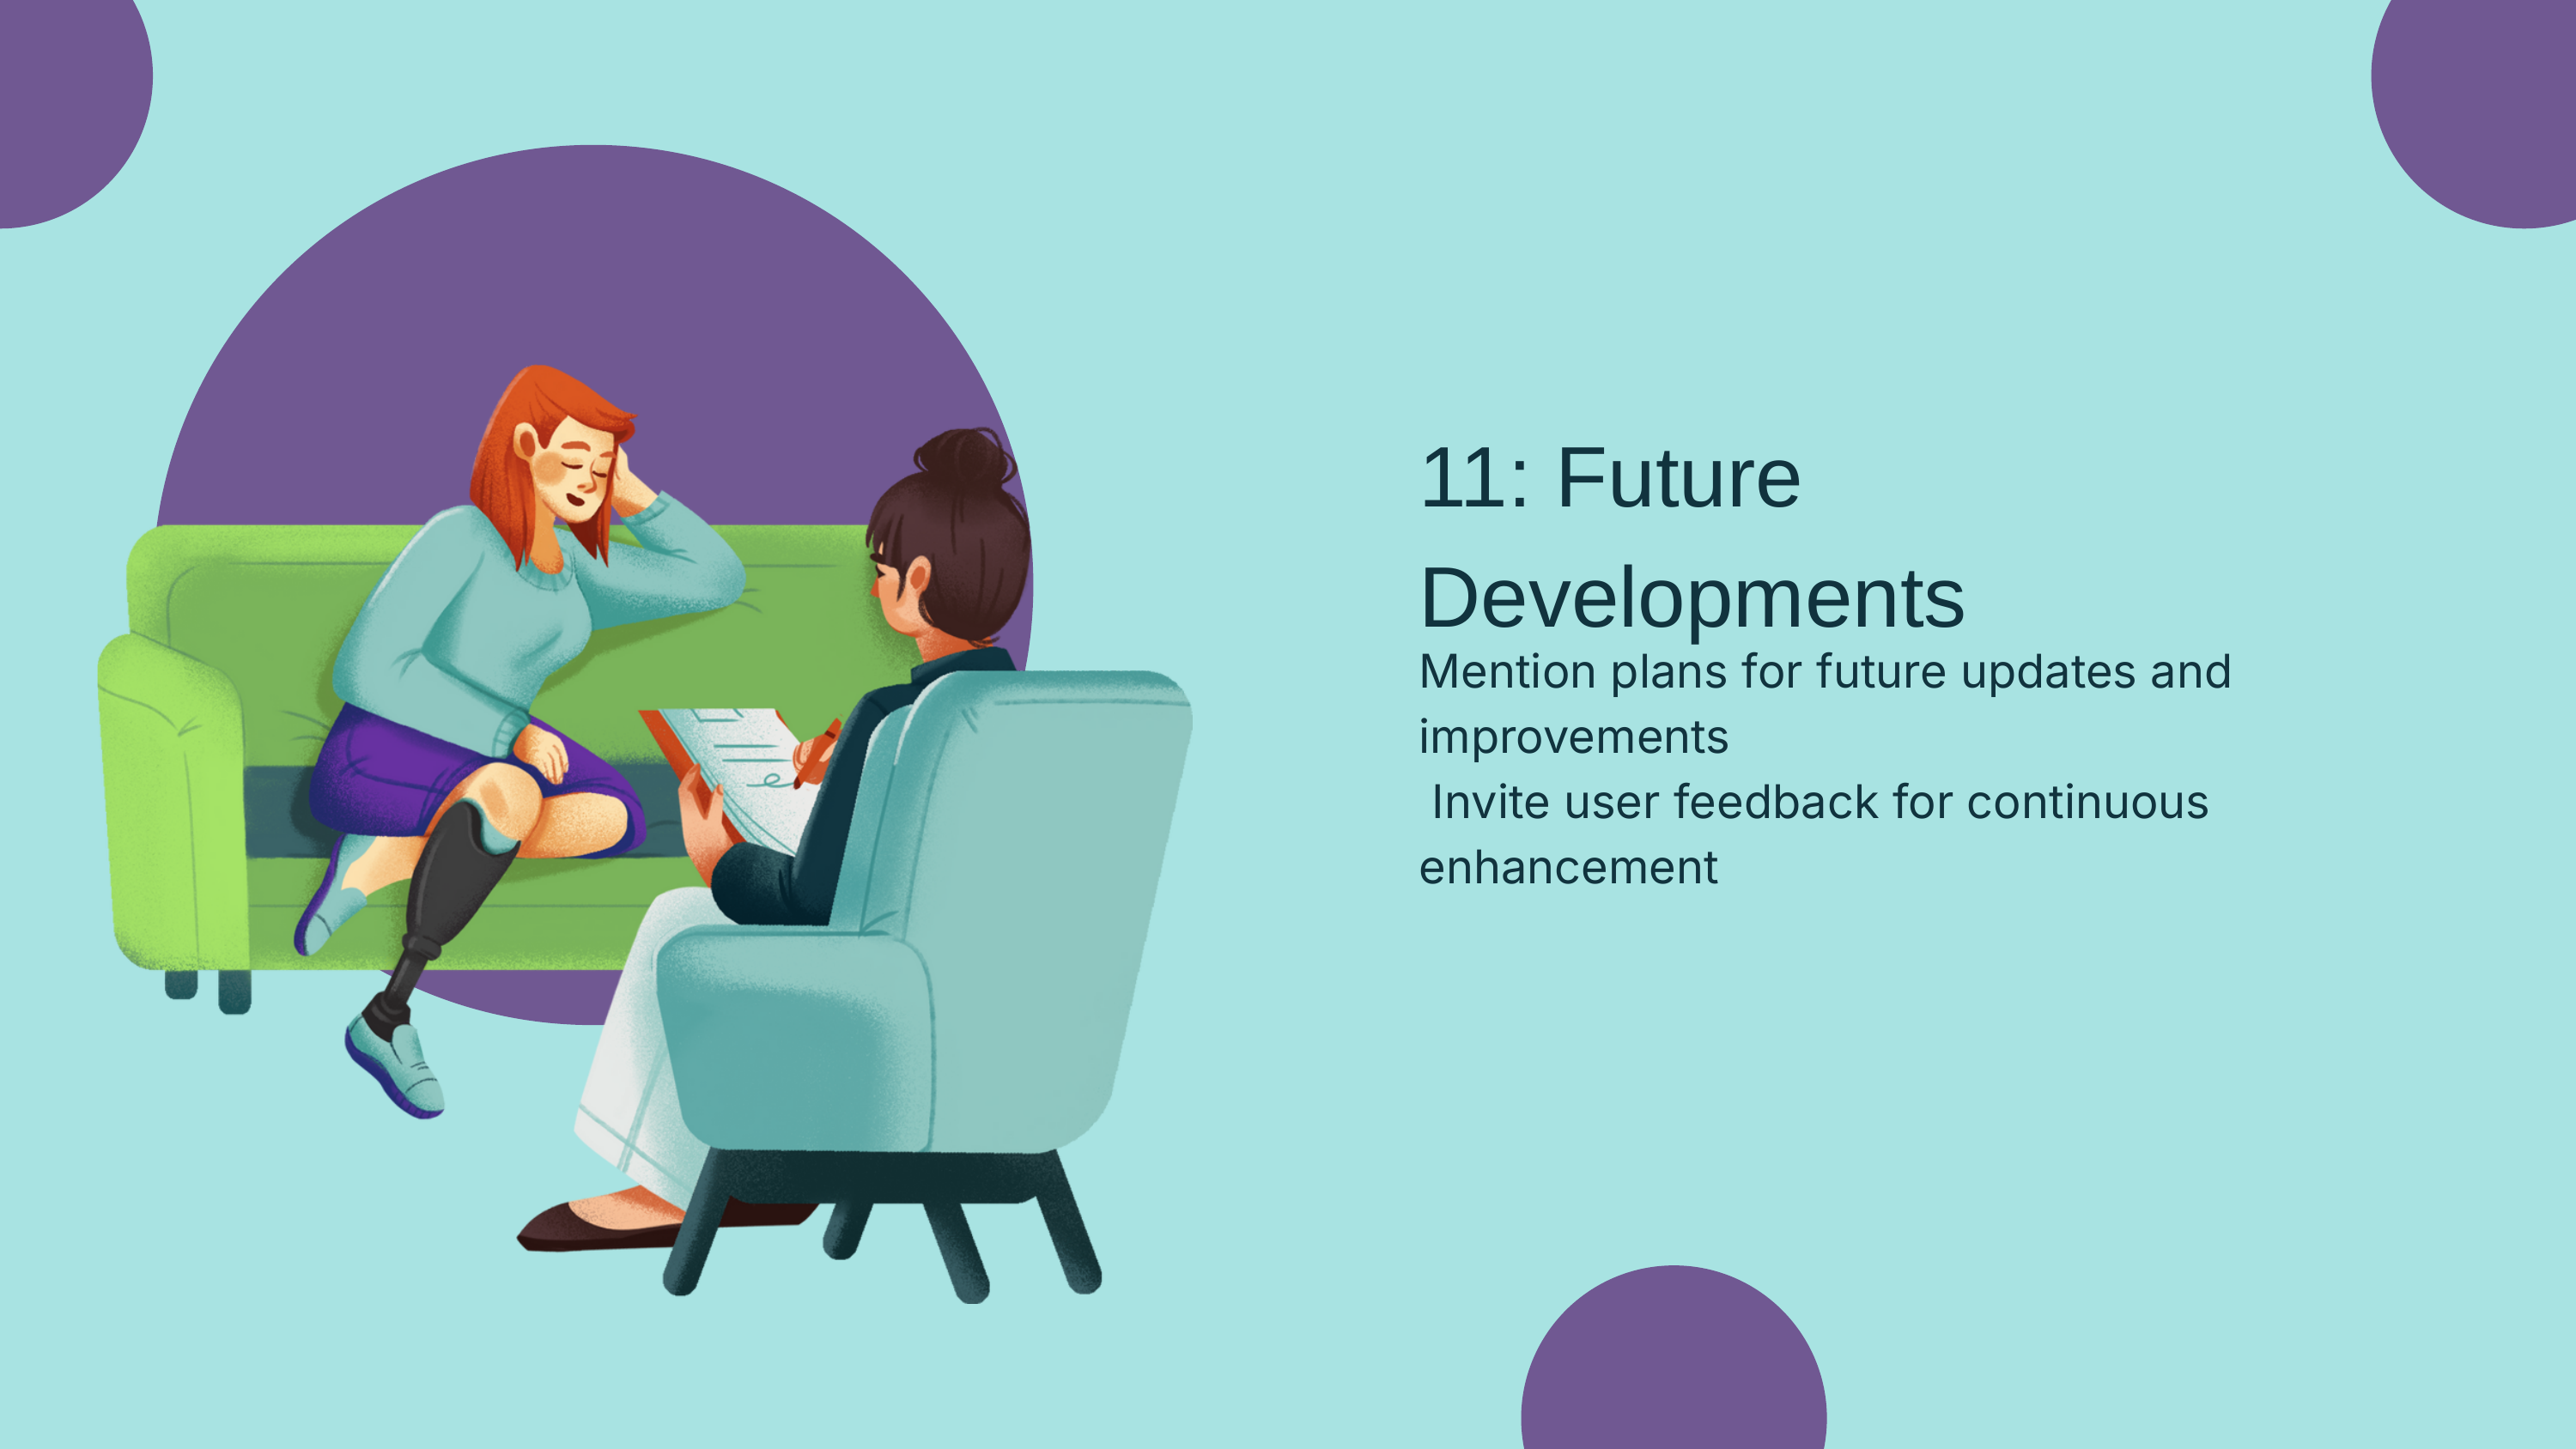

11: Future Developments
Mention plans for future updates and improvements
 Invite user feedback for continuous enhancement